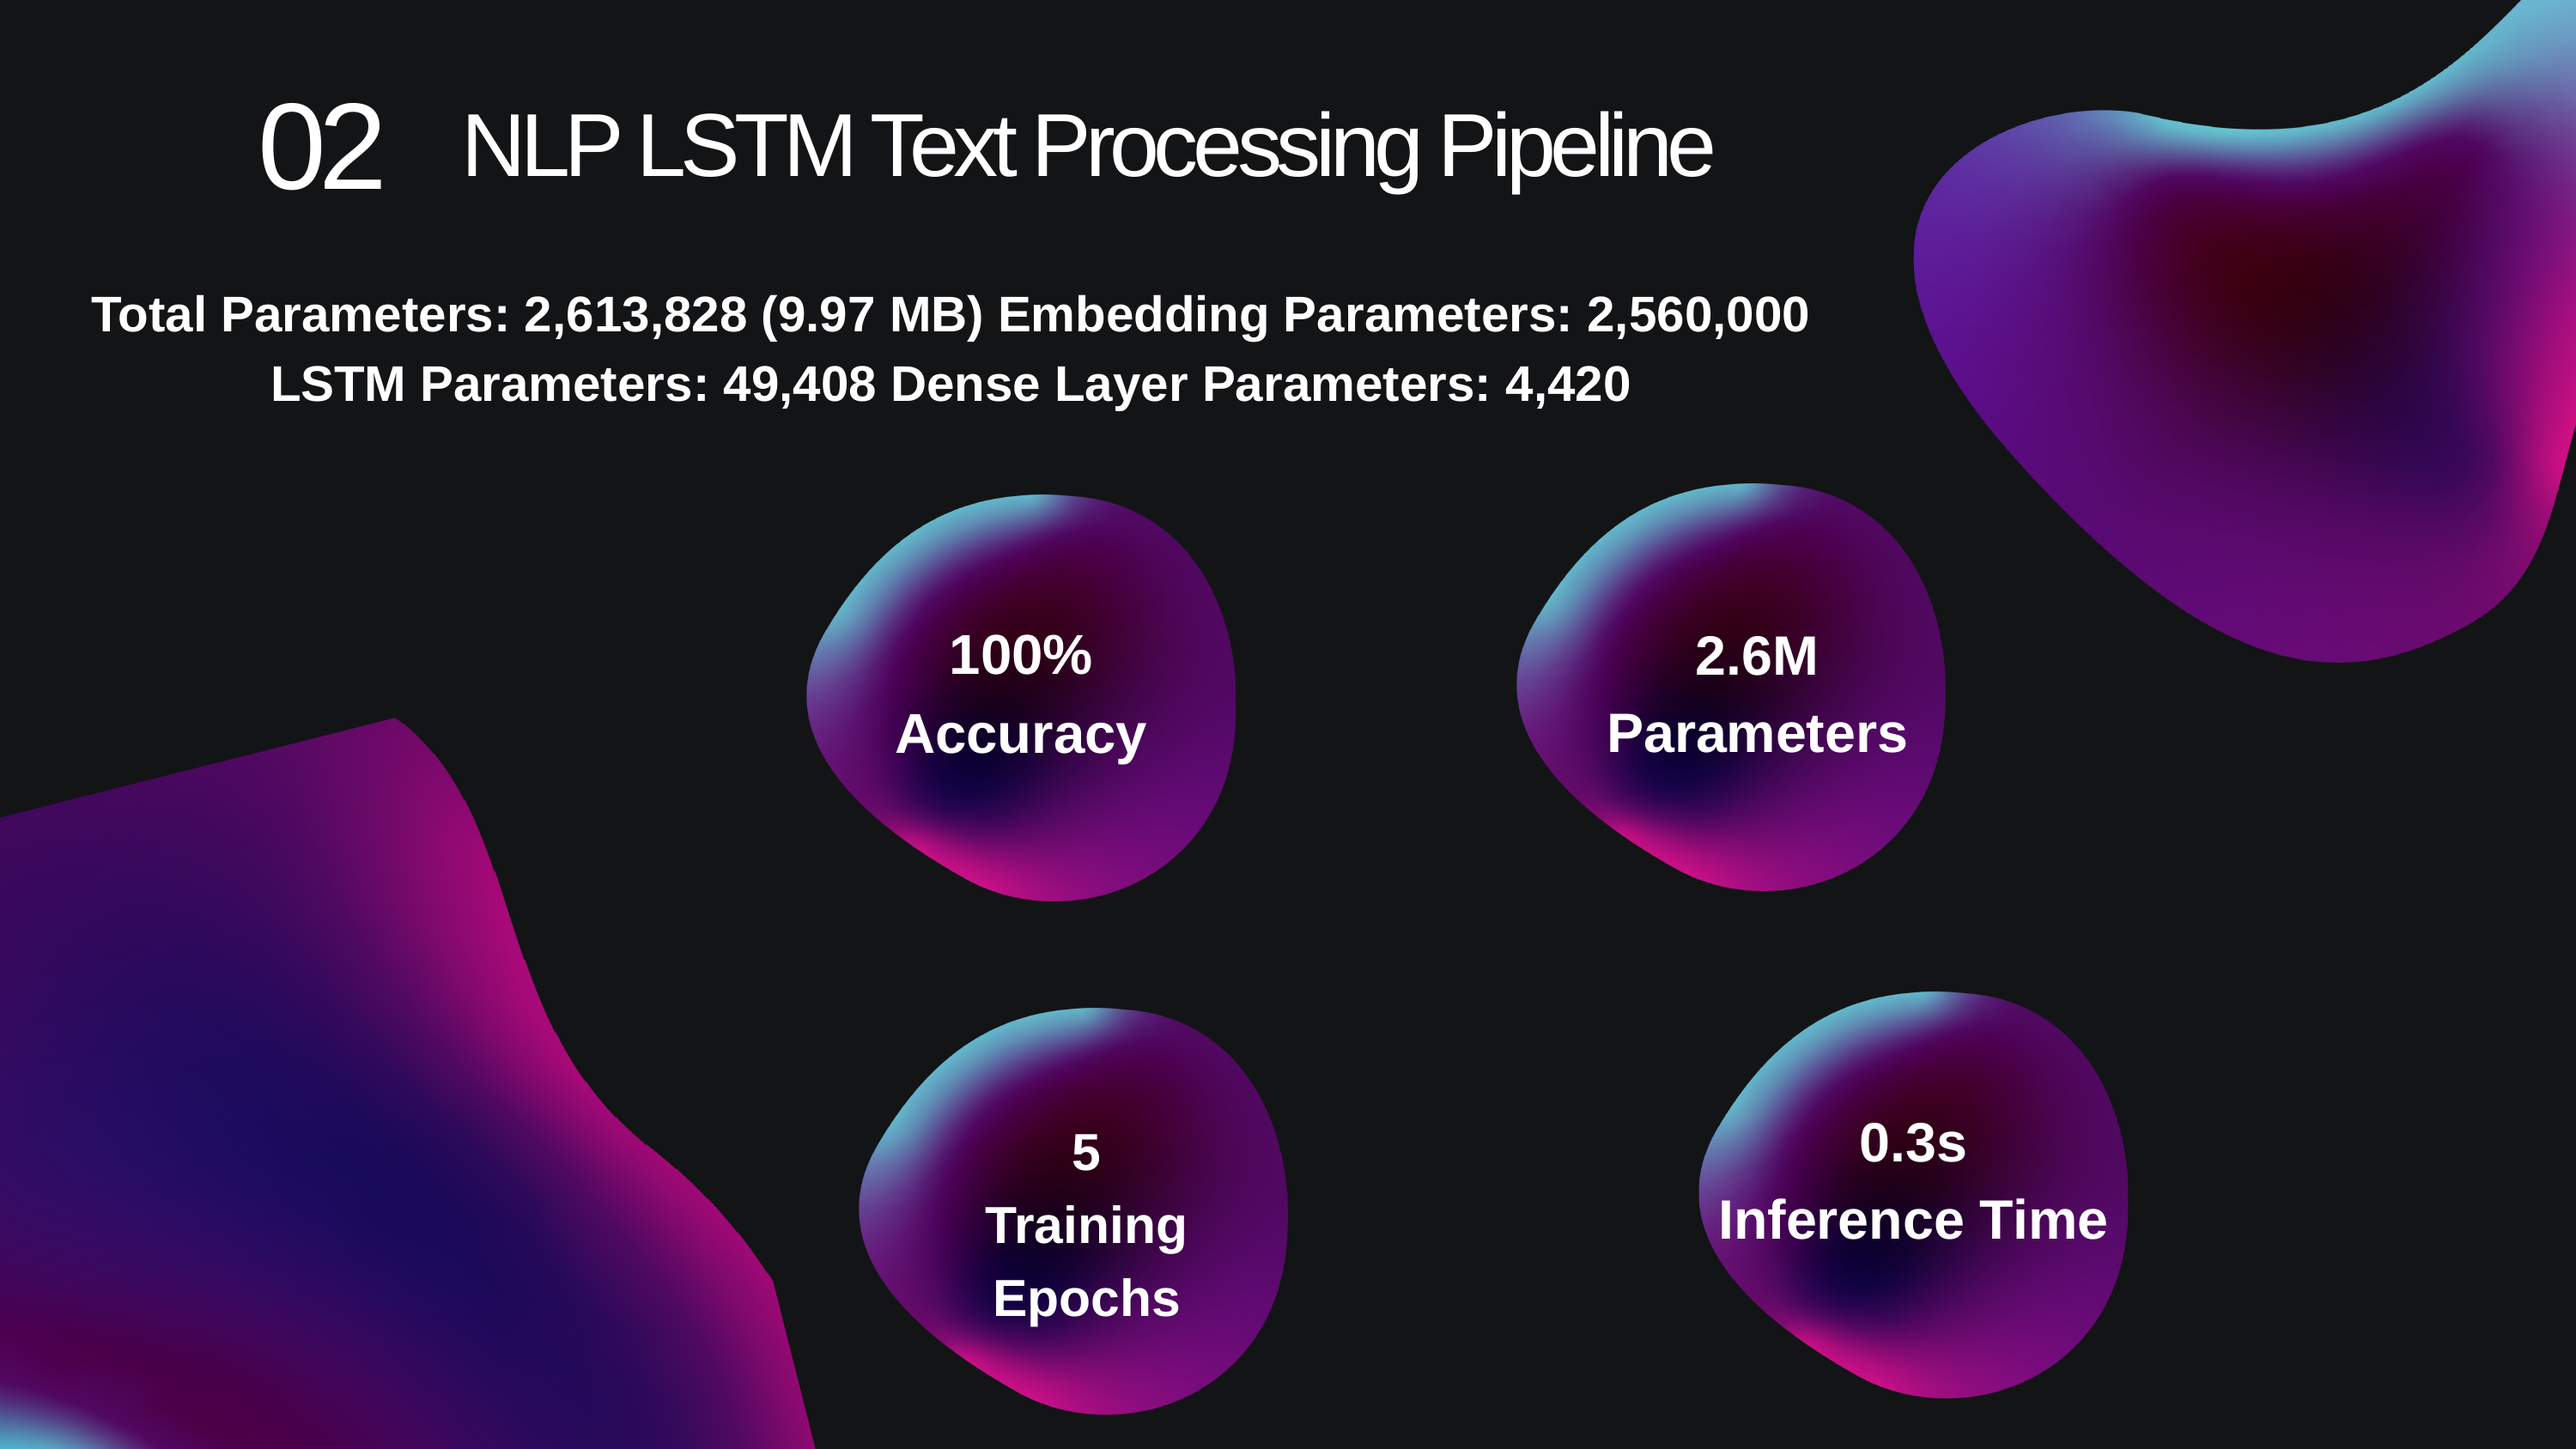

02
NLP LSTM Text Processing Pipeline

Total Parameters: 2,613,828 (9.97 MB) Embedding Parameters: 2,560,000 LSTM Parameters: 49,408 Dense Layer Parameters: 4,420

100%
Accuracy

2.6M
Parameters

0.3s
Inference Time

5
Training Epochs